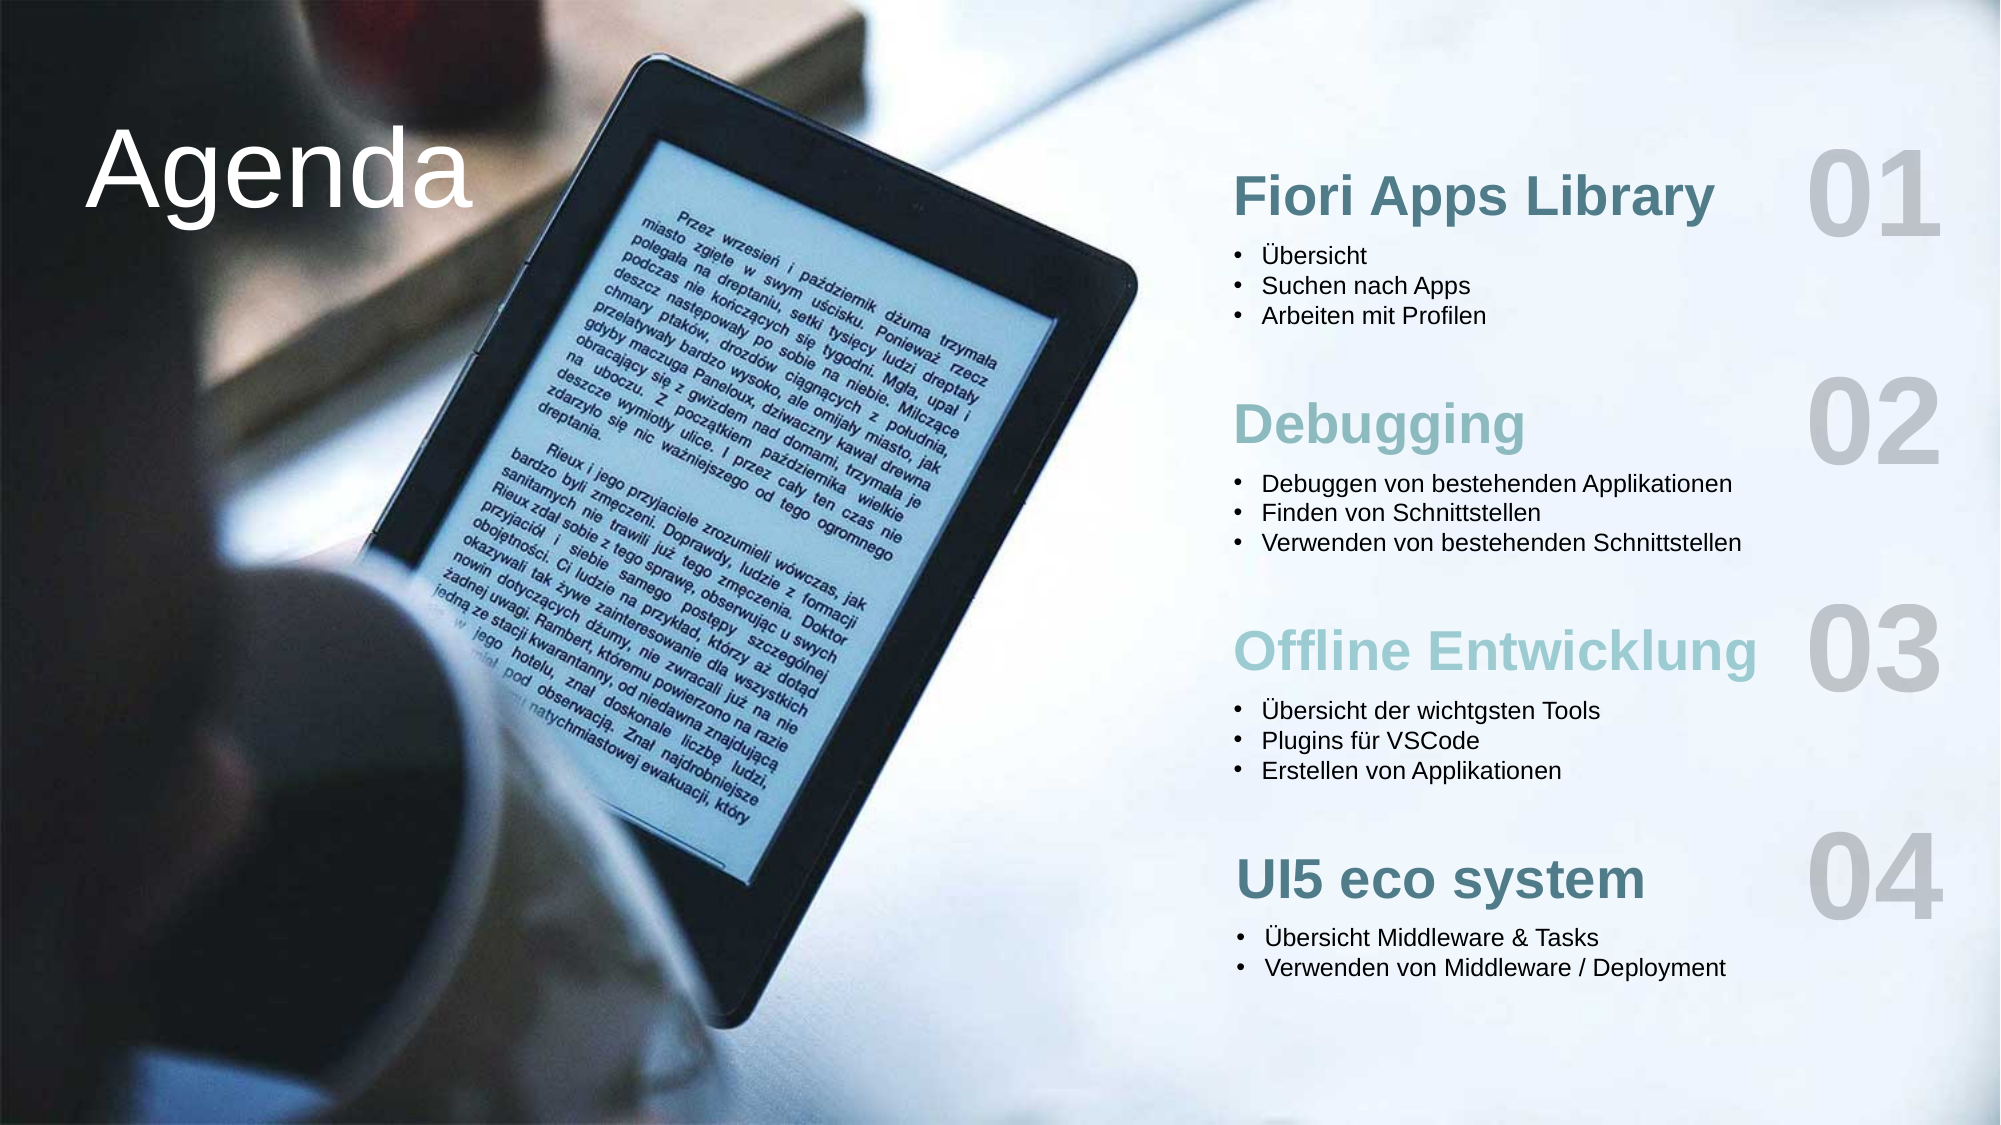

Agenda
01
Fiori Apps Library
Übersicht
Suchen nach Apps
Arbeiten mit Profilen
02
Debugging
Debuggen von bestehenden Applikationen
Finden von Schnittstellen
Verwenden von bestehenden Schnittstellen
03
Offline Entwicklung
Übersicht der wichtgsten Tools
Plugins für VSCode
Erstellen von Applikationen
04
UI5 eco system
Übersicht Middleware & Tasks
Verwenden von Middleware / Deployment